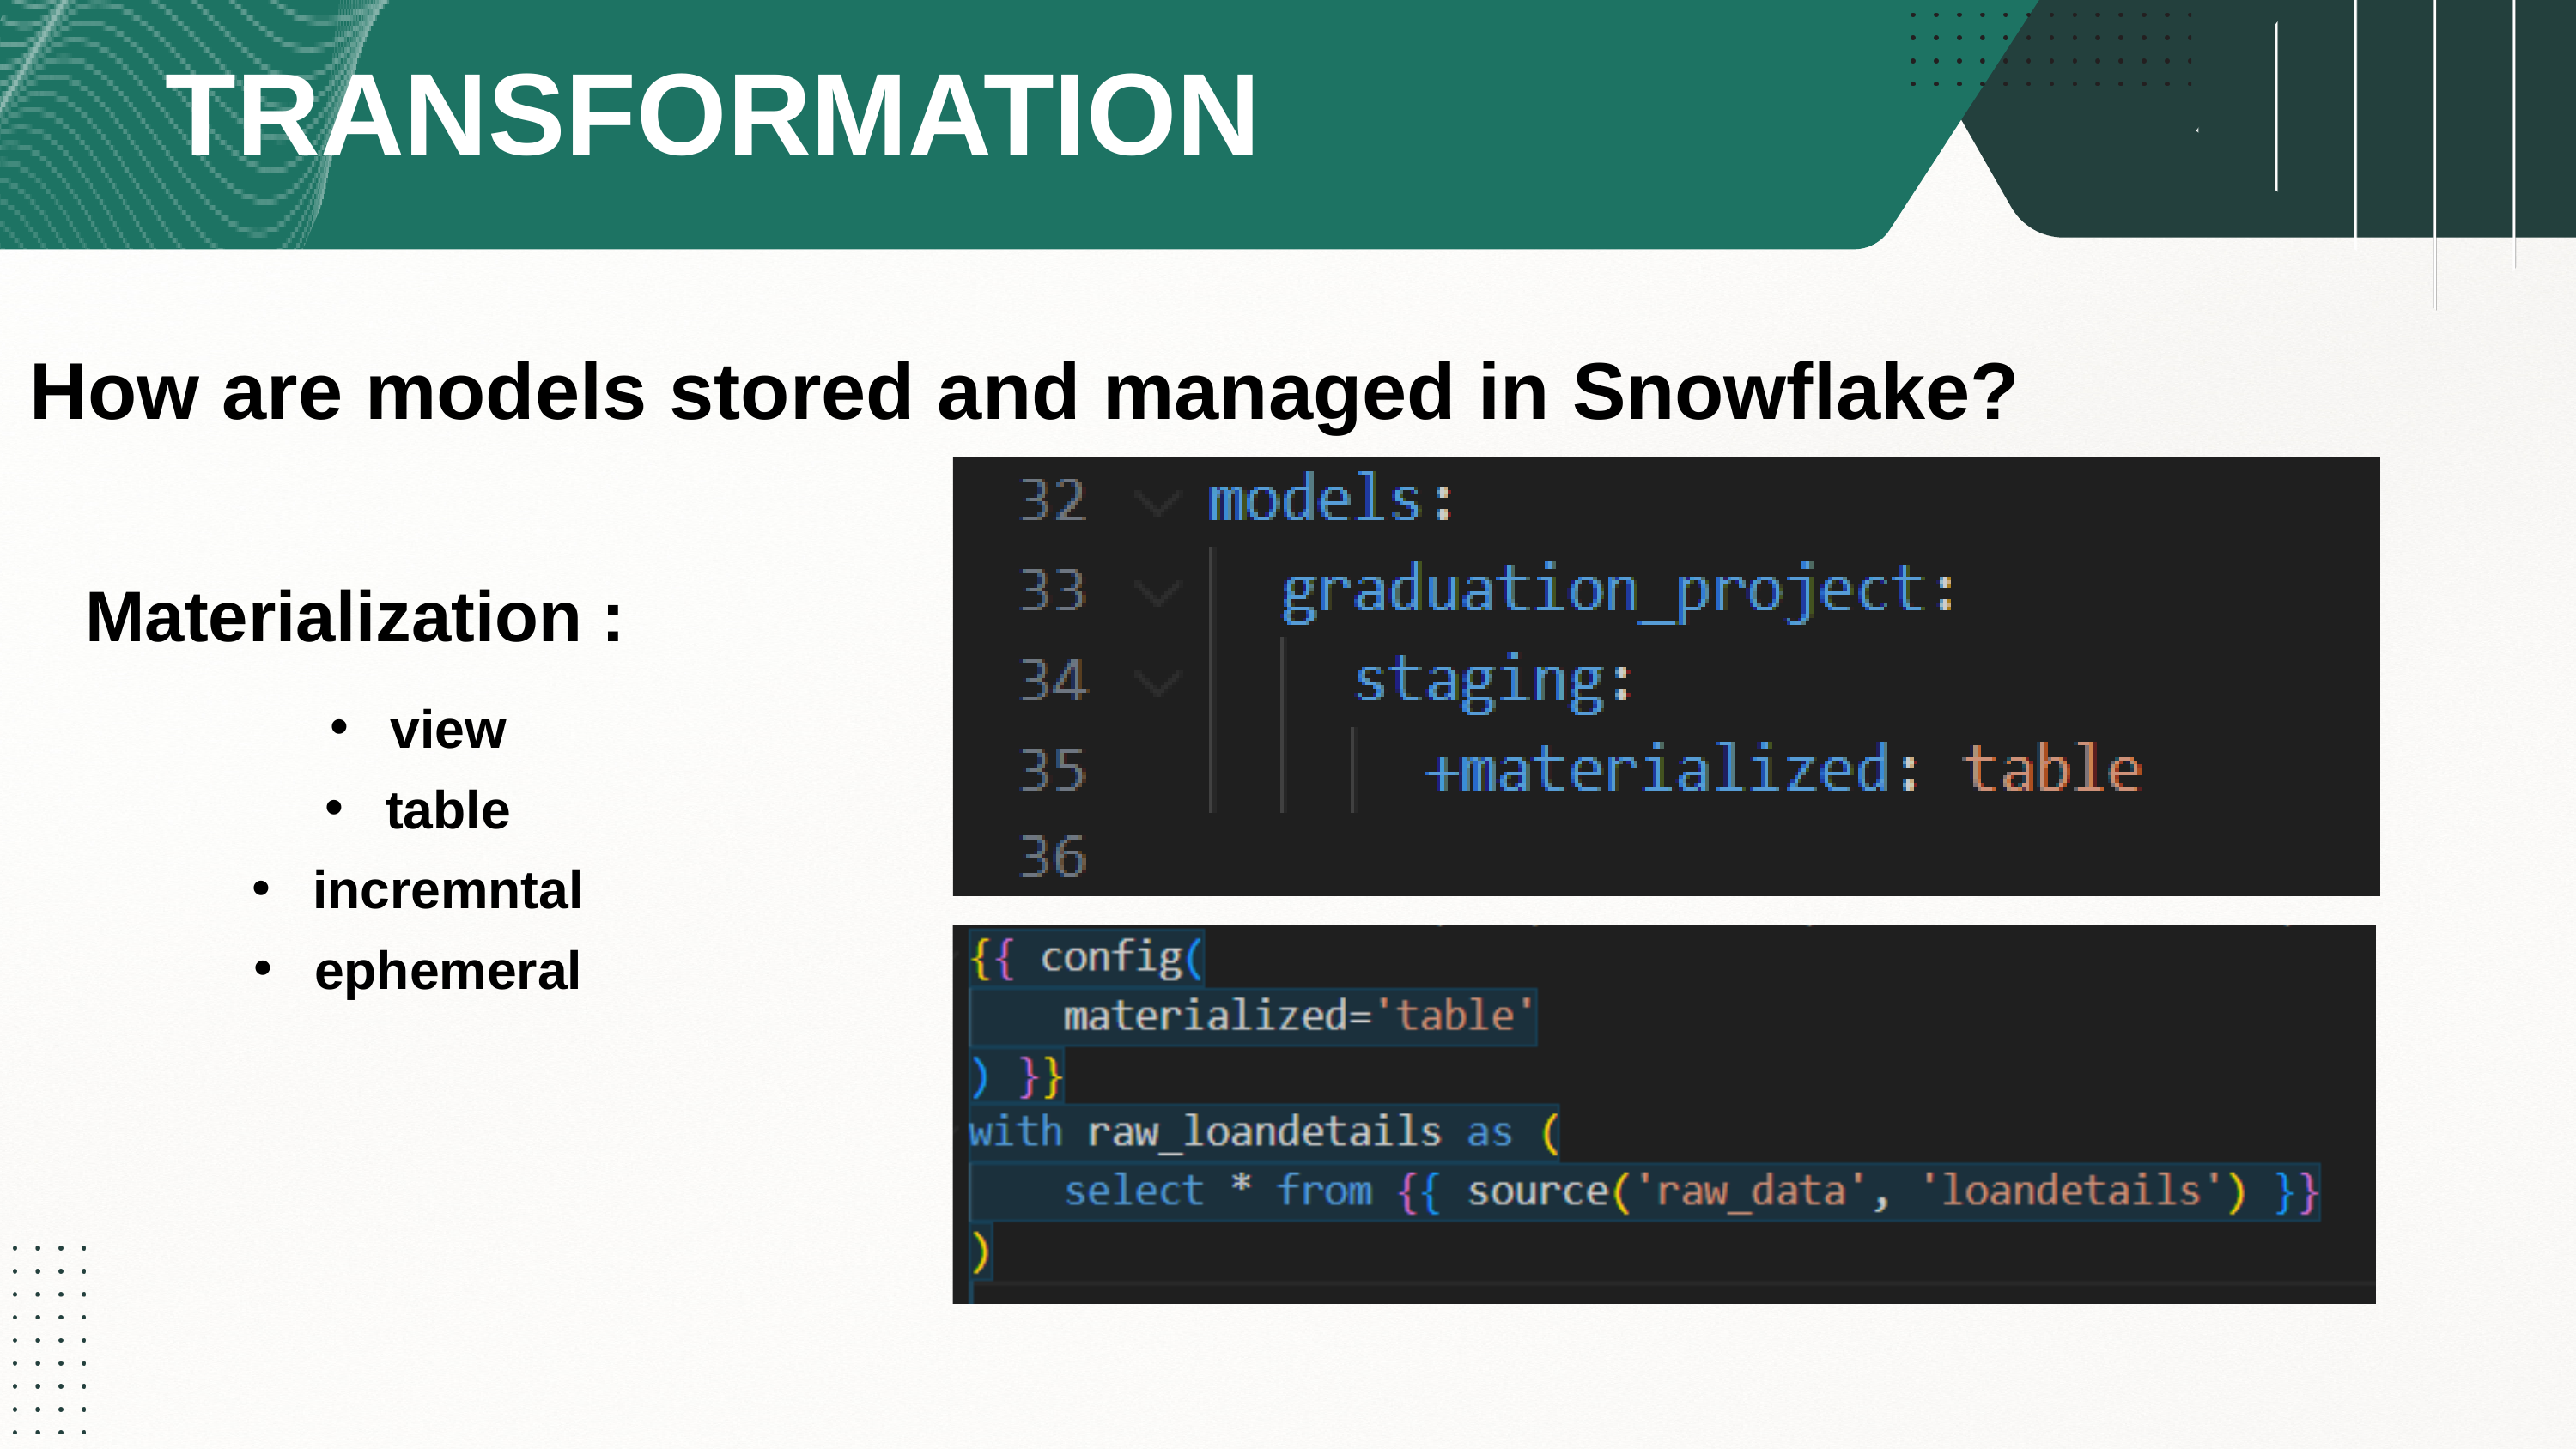

TRANSFORMATION
How are models stored and managed in Snowflake?

Materialization :
 view
 table
 incremntal
 ephemeral